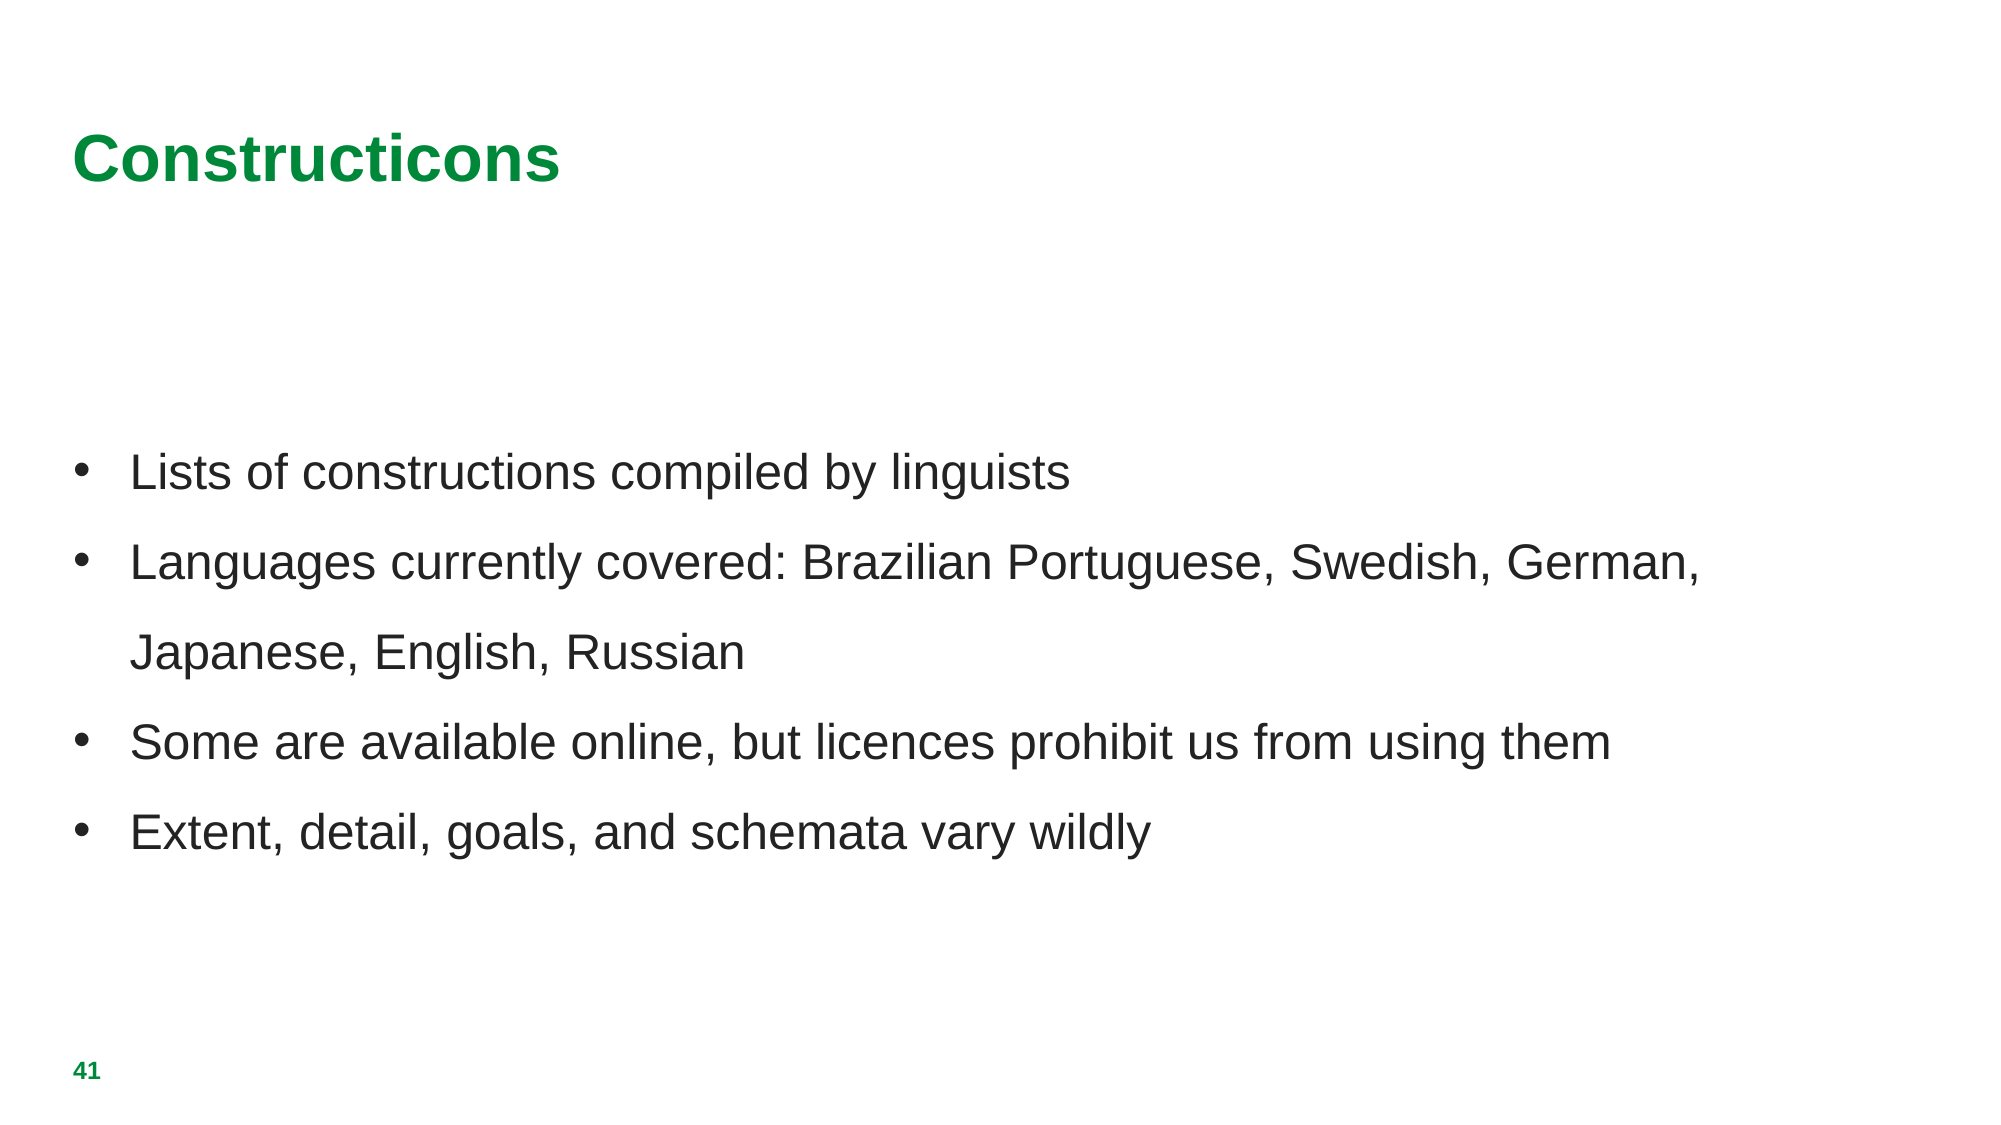

Constructicons
Lists of constructions compiled by linguists
Languages currently covered: Brazilian Portuguese, Swedish, German, Japanese, English, Russian
Some are available online, but licences prohibit us from using them
Extent, detail, goals, and schemata vary wildly
41